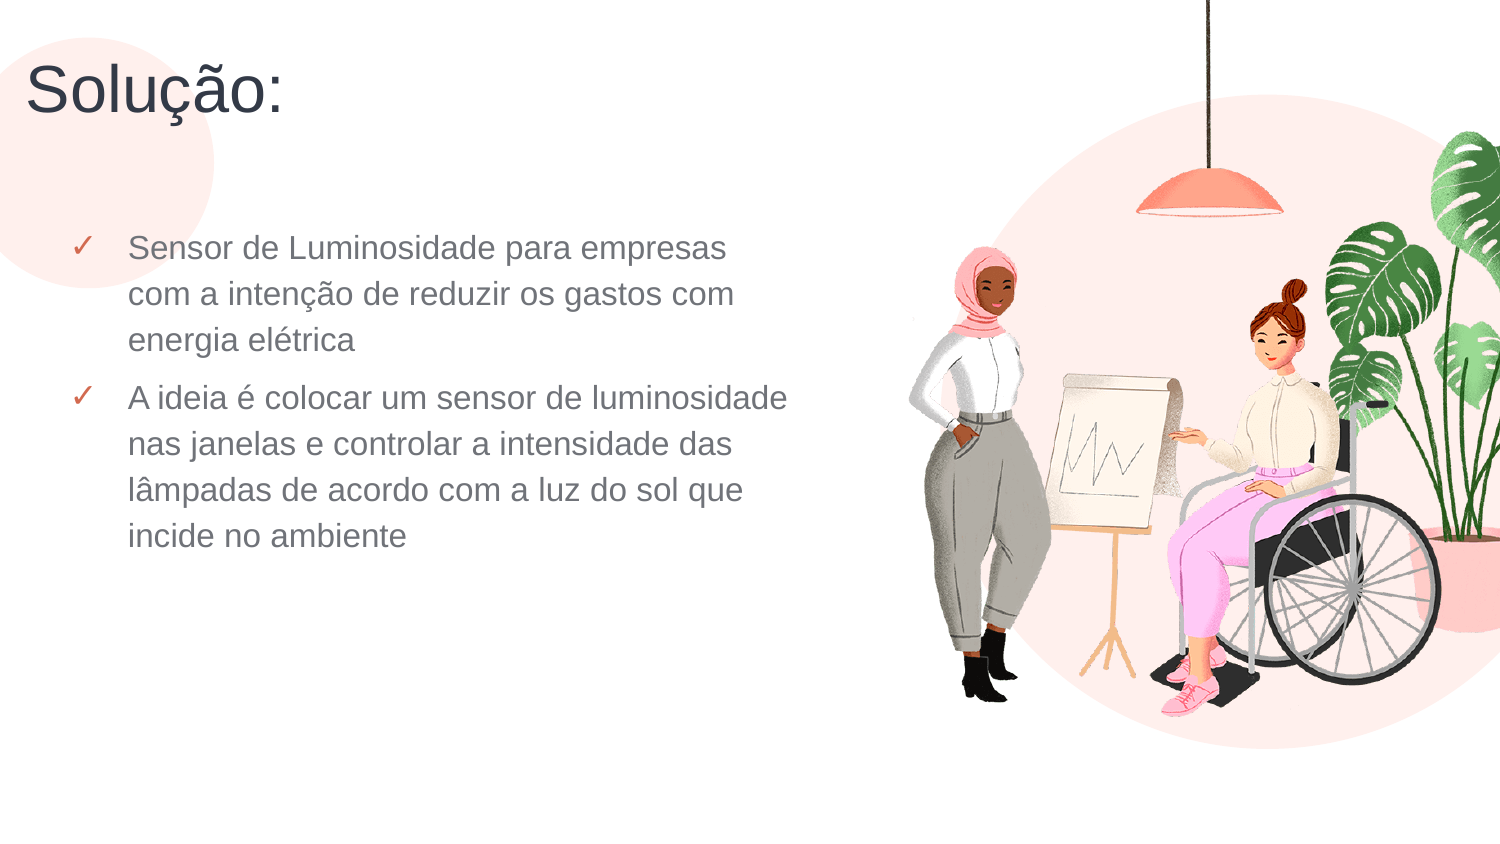

# Solução:
Sensor de Luminosidade para empresas com a intenção de reduzir os gastos com energia elétrica
A ideia é colocar um sensor de luminosidade nas janelas e controlar a intensidade das lâmpadas de acordo com a luz do sol que incide no ambiente

2